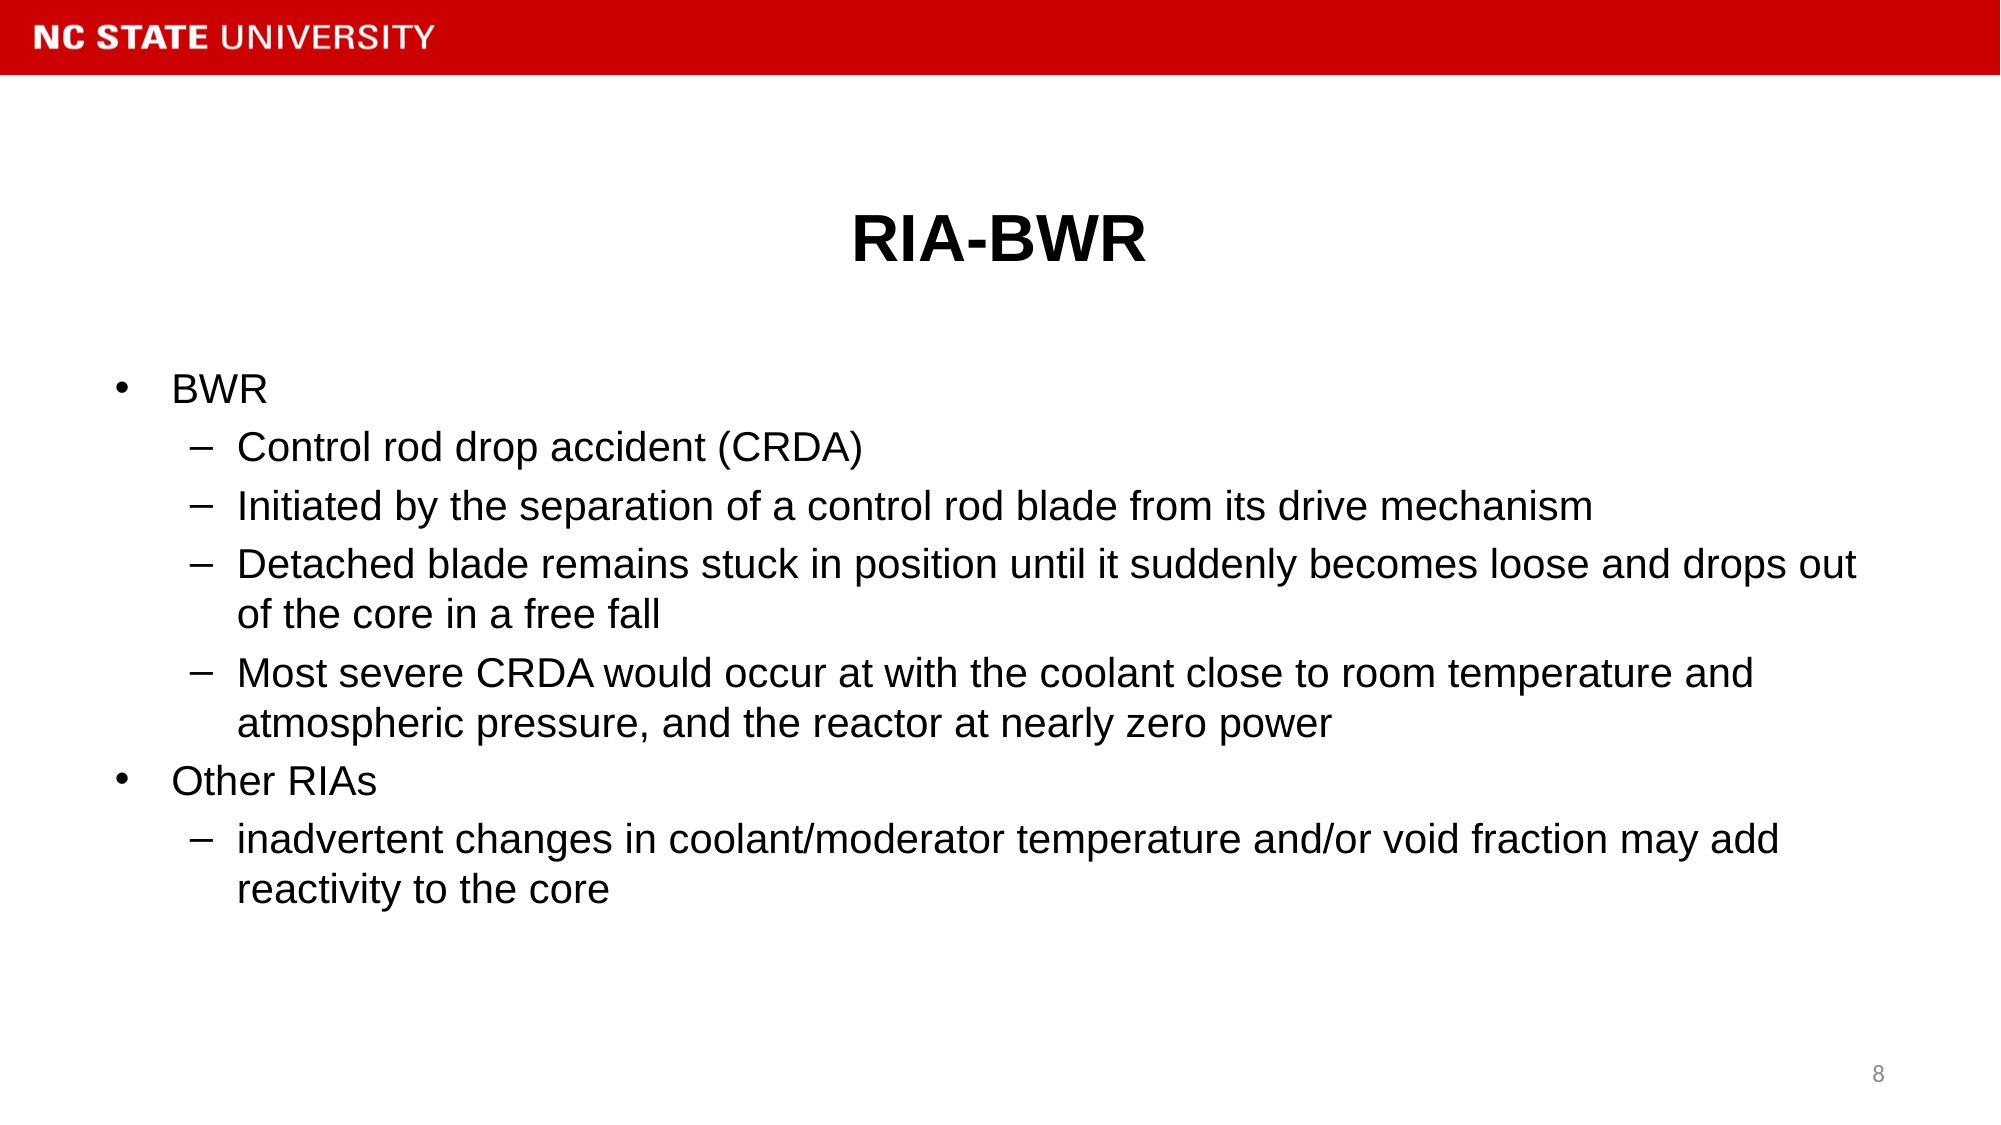

# RIA-BWR
BWR
Control rod drop accident (CRDA)
Initiated by the separation of a control rod blade from its drive mechanism
Detached blade remains stuck in position until it suddenly becomes loose and drops out of the core in a free fall
Most severe CRDA would occur at with the coolant close to room temperature and atmospheric pressure, and the reactor at nearly zero power
Other RIAs
inadvertent changes in coolant/moderator temperature and/or void fraction may add reactivity to the core

8